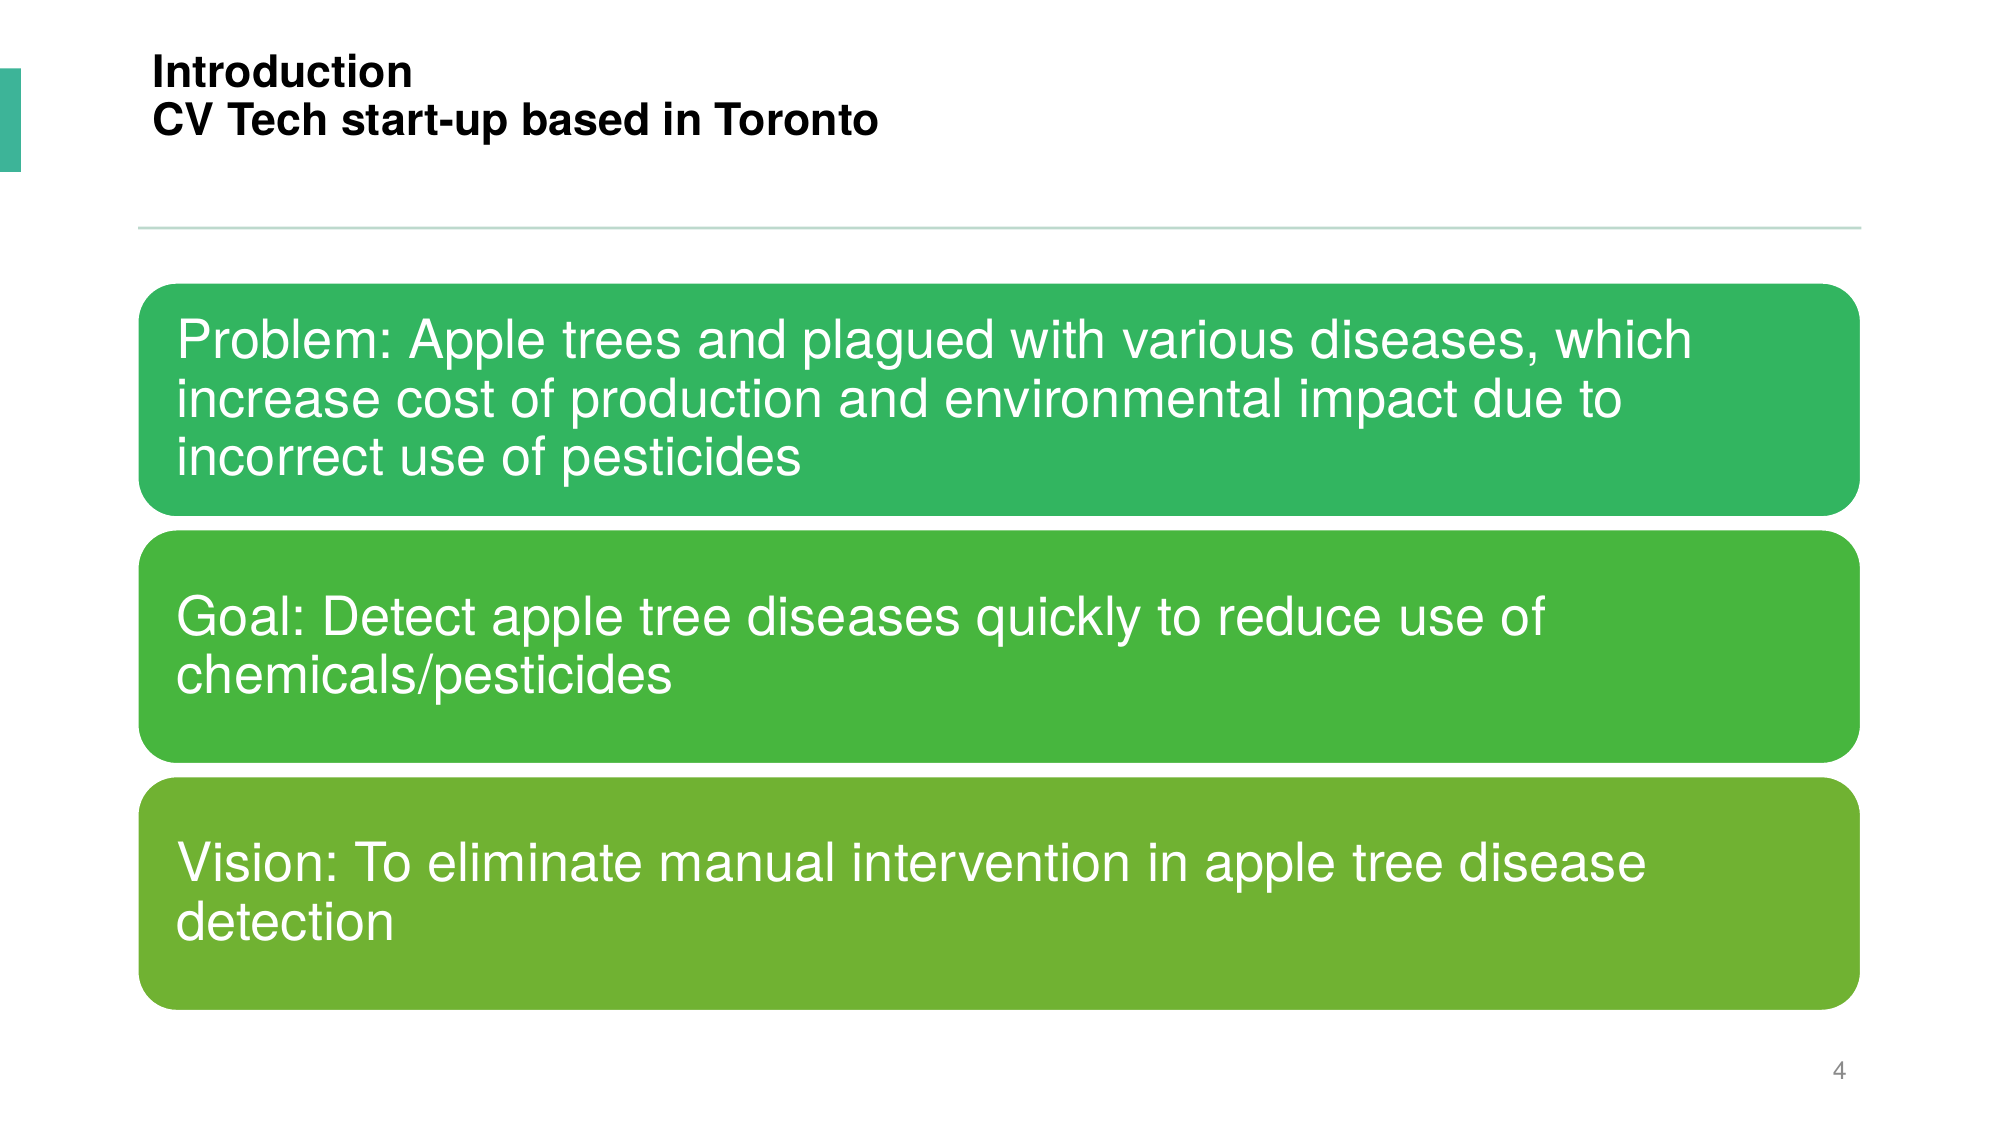

# Introduction CV Tech start-up based in Toronto

Problem: Apple trees and plagued with various diseases, which increase cost of production and environmental impact due to incorrect use of pesticides
Goal: Detect apple tree diseases quickly to reduce use of chemicals/pesticides
Vision: To eliminate manual intervention in apple tree disease detection
4